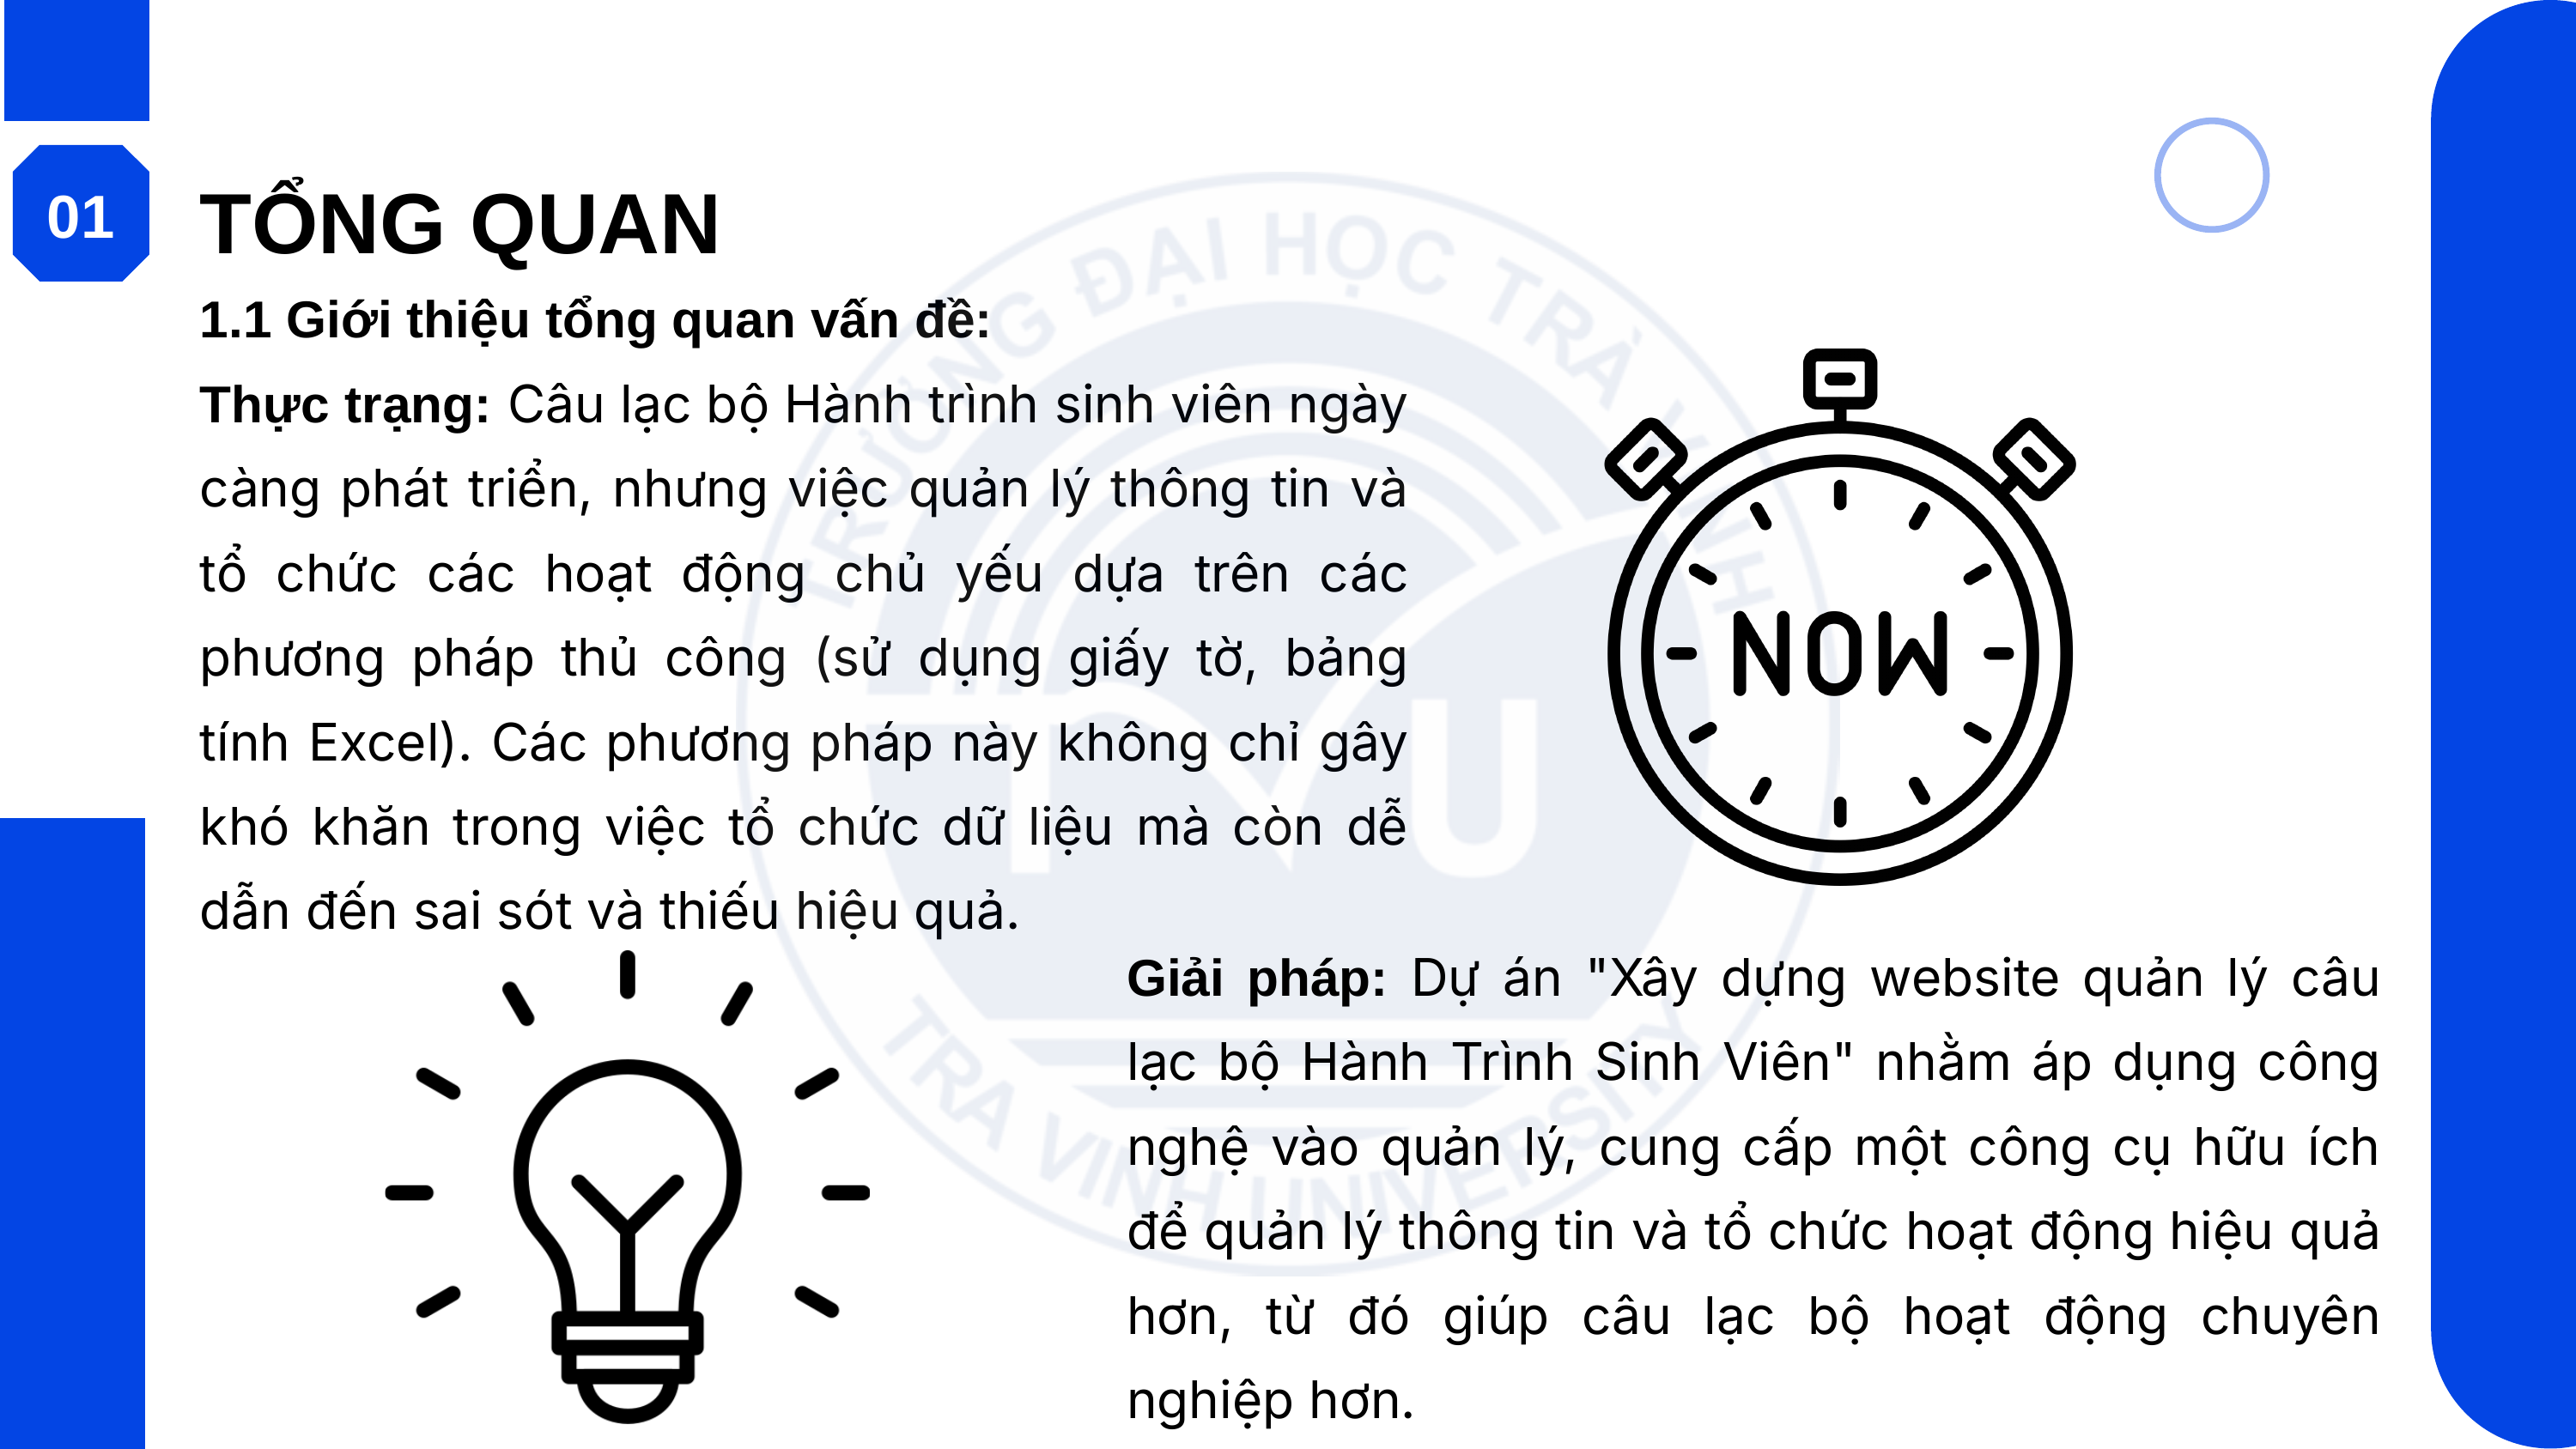

01
TỔNG QUAN

1.1 Giới thiệu tổng quan vấn đề:
Thực trạng: Câu lạc bộ Hành trình sinh viên ngày càng phát triển, nhưng việc quản lý thông tin và tổ chức các hoạt động chủ yếu dựa trên các phương pháp thủ công (sử dụng giấy tờ, bảng tính Excel). Các phương pháp này không chỉ gây khó khăn trong việc tổ chức dữ liệu mà còn dễ dẫn đến sai sót và thiếu hiệu quả.

Giải pháp: Dự án "Xây dựng website quản lý câu lạc bộ Hành Trình Sinh Viên" nhằm áp dụng công nghệ vào quản lý, cung cấp một công cụ hữu ích để quản lý thông tin và tổ chức hoạt động hiệu quả hơn, từ đó giúp câu lạc bộ hoạt động chuyên nghiệp hơn.